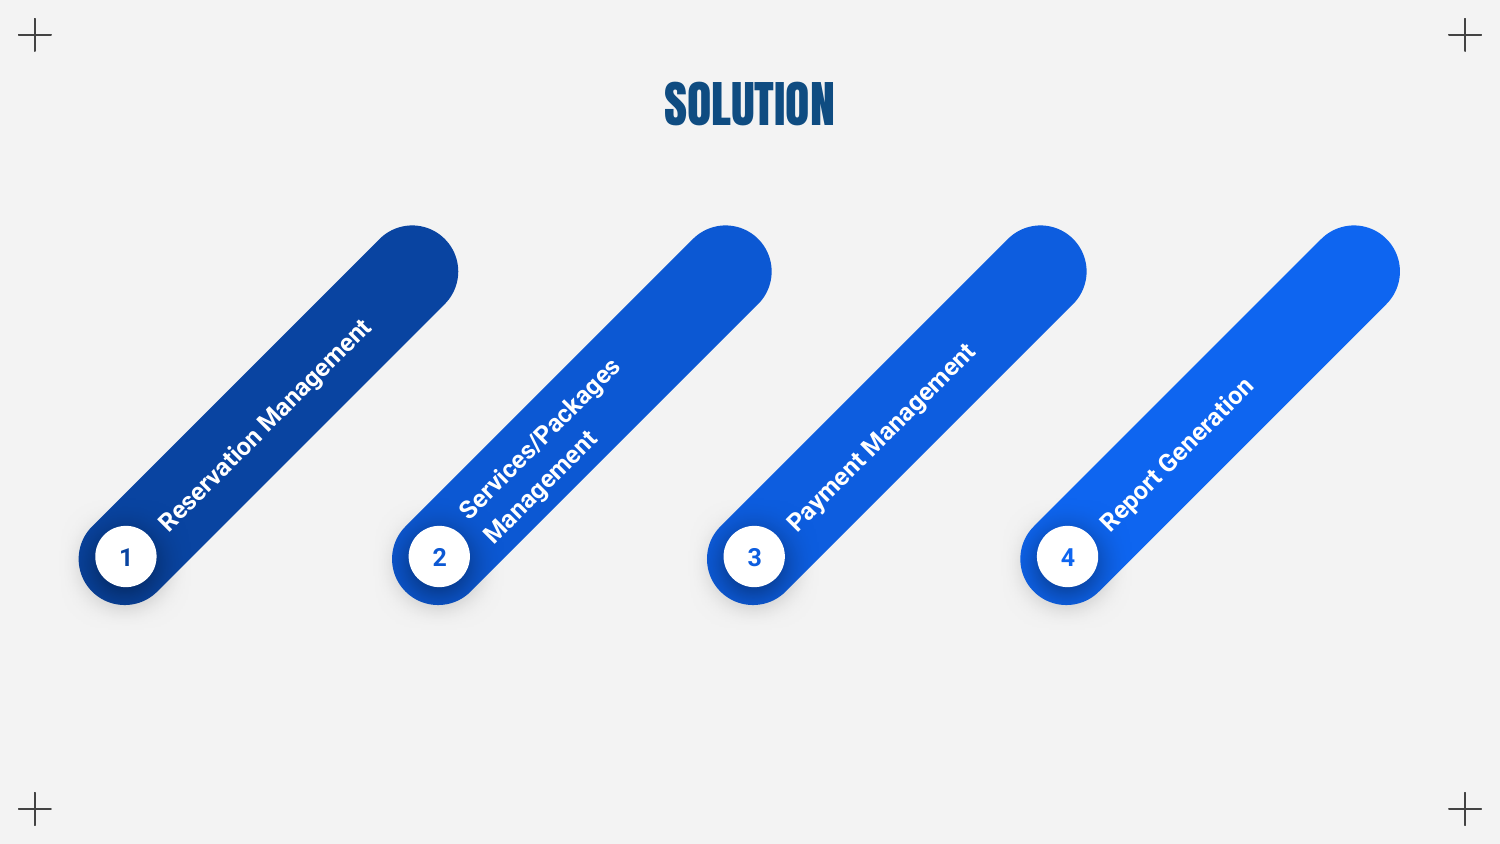

# SOLUTION

Reservation Management
1

Services/Packages Management
2

Payment Management
3

Report Generation
4